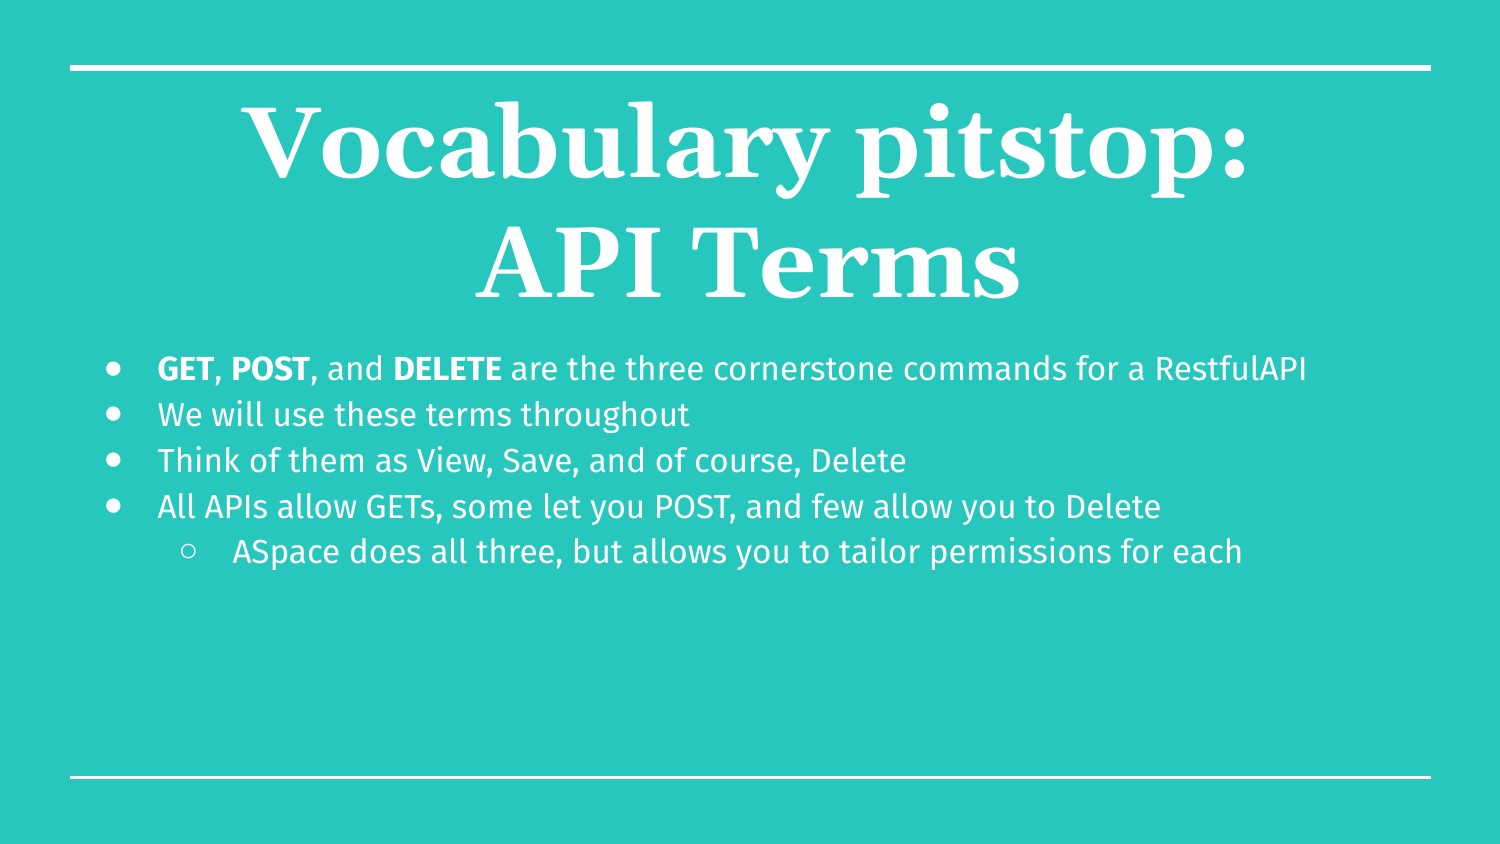

# Vocabulary pitstop: API Terms
GET, POST, and DELETE are the three cornerstone commands for a RestfulAPI
We will use these terms throughout
Think of them as View, Save, and of course, Delete
All APIs allow GETs, some let you POST, and few allow you to Delete
ASpace does all three, but allows you to tailor permissions for each